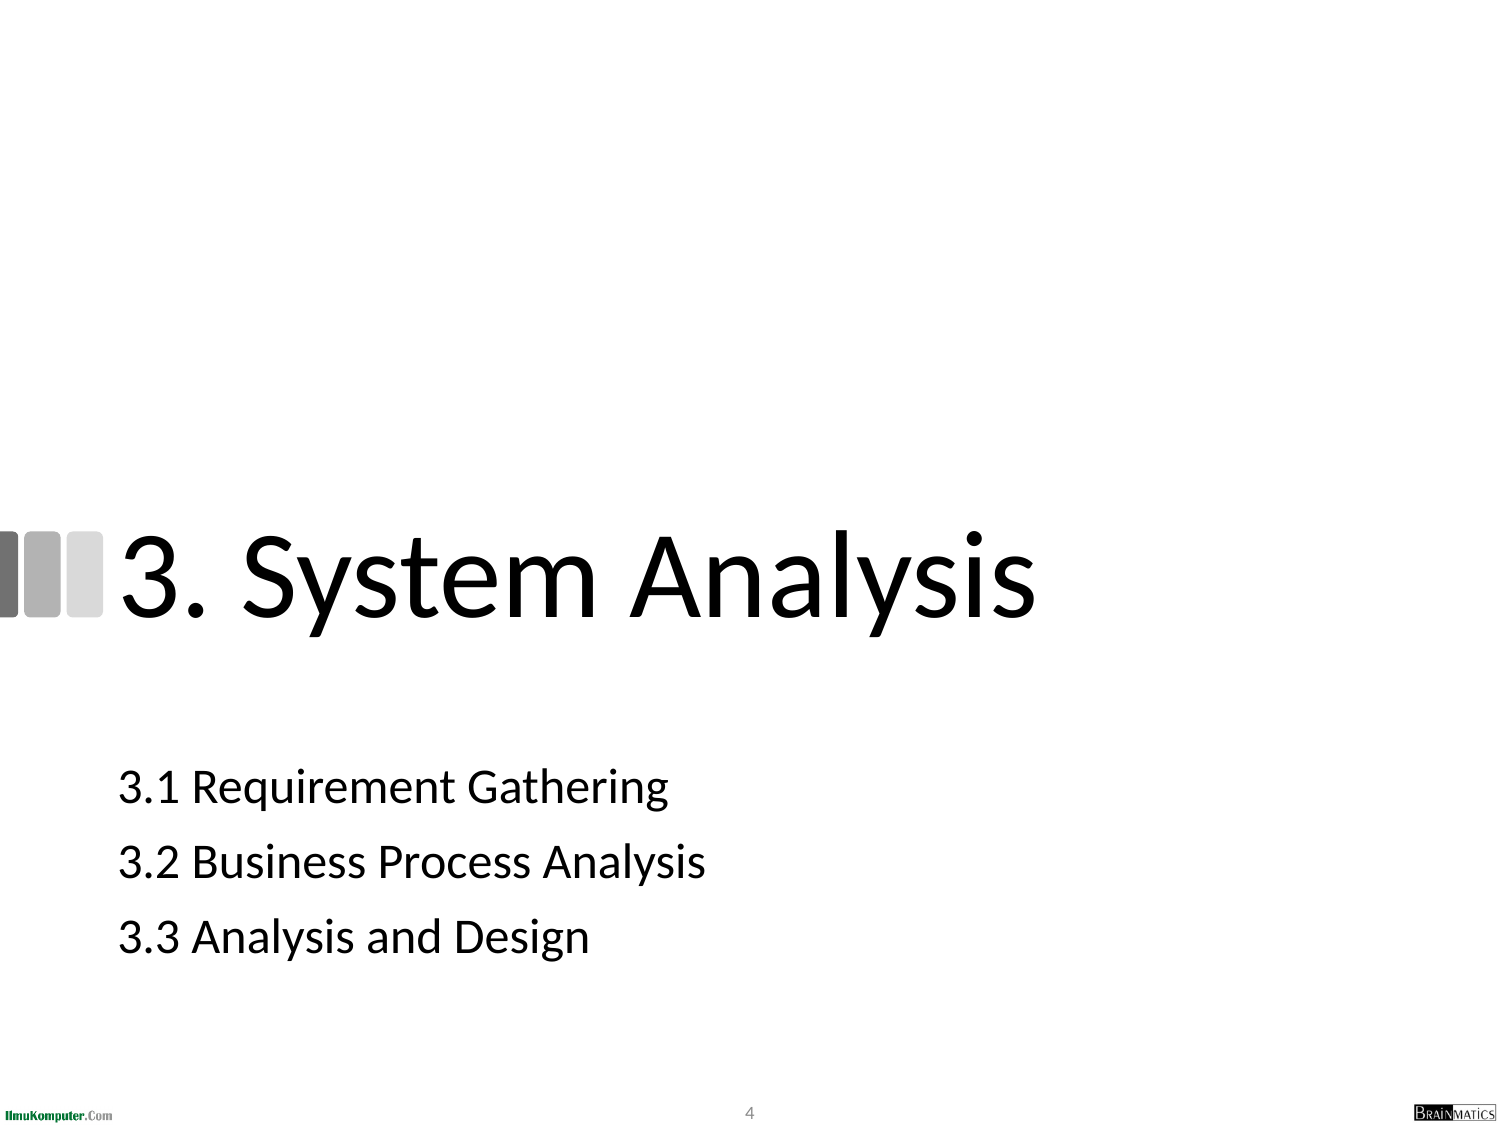

# 3. System Analysis
3.1 Requirement Gathering
3.2 Business Process Analysis
3.3 Analysis and Design
4